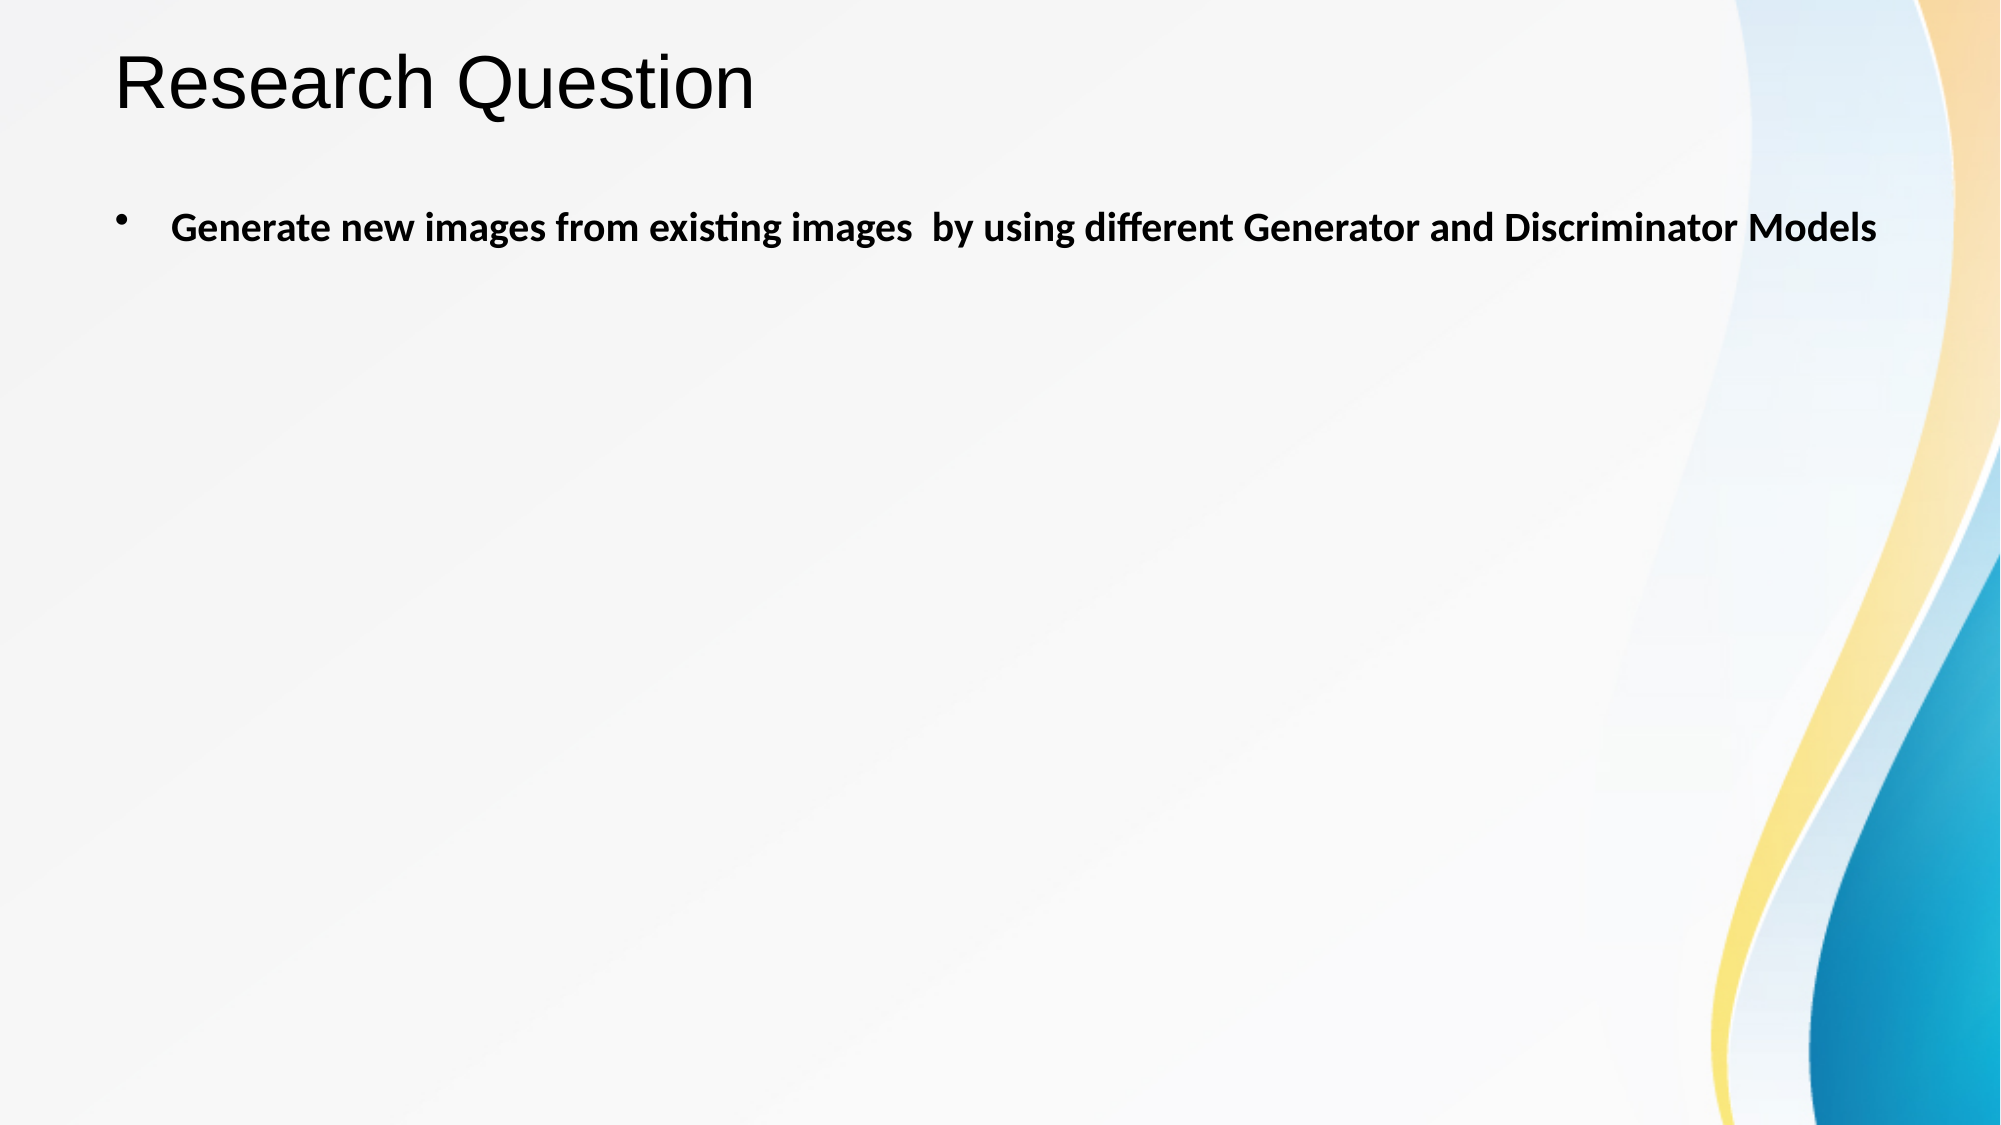

# Research Question
Generate new images from existing images  by using different Generator and Discriminator Models